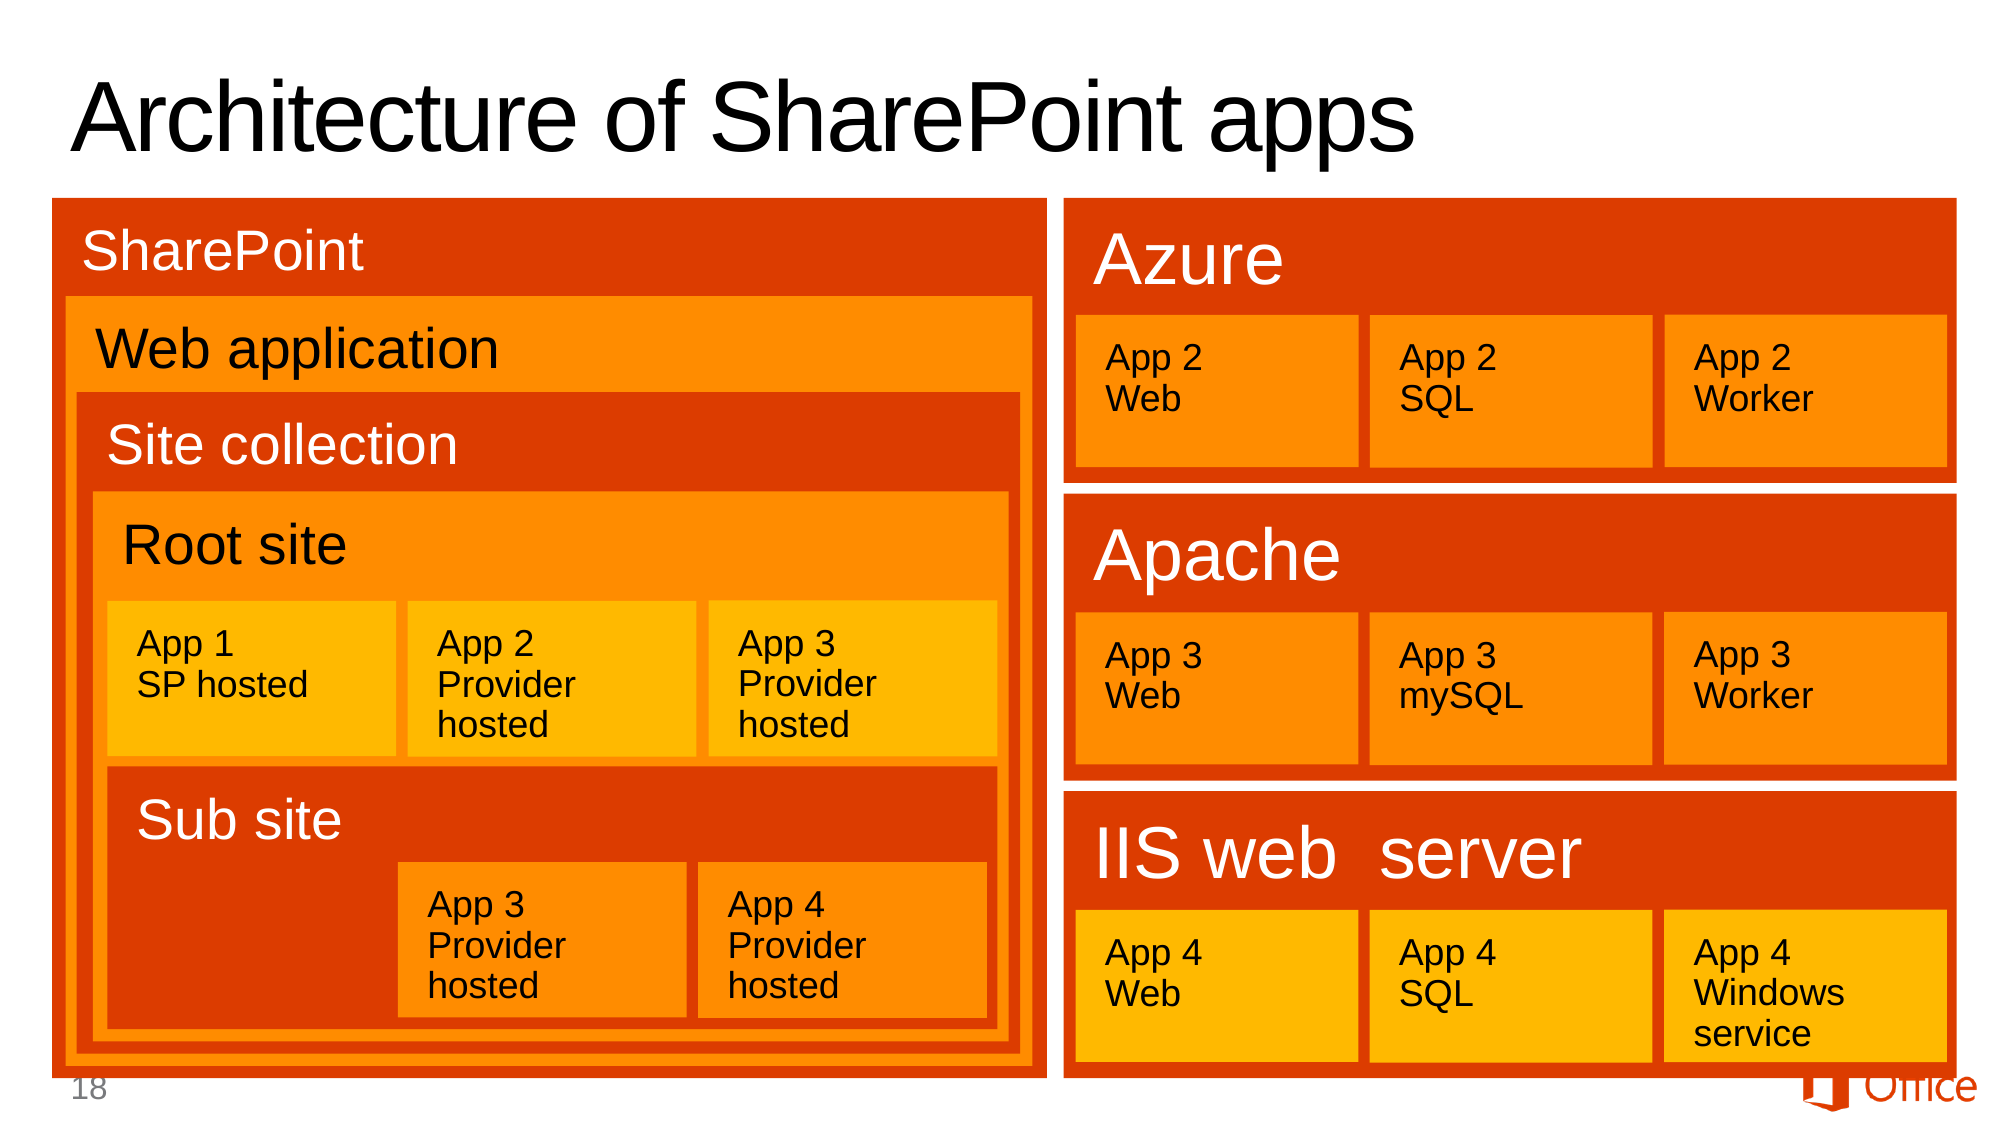

# Architecture of SharePoint apps
Azure
SharePoint
Web application
App 2
Worker
App 2
Web
App 2
SQL
Site collection
Root site
Apache
App 3 Provider hosted
App 1
SP hosted
App 2
Provider hosted
App 3
Worker
App 3
mySQL
App 3
Web
Sub site
IIS web  server
App 3
Provider hosted
App 4
Provider hosted
App 4
Windows
service
App 4
Web
App 4
SQL
18